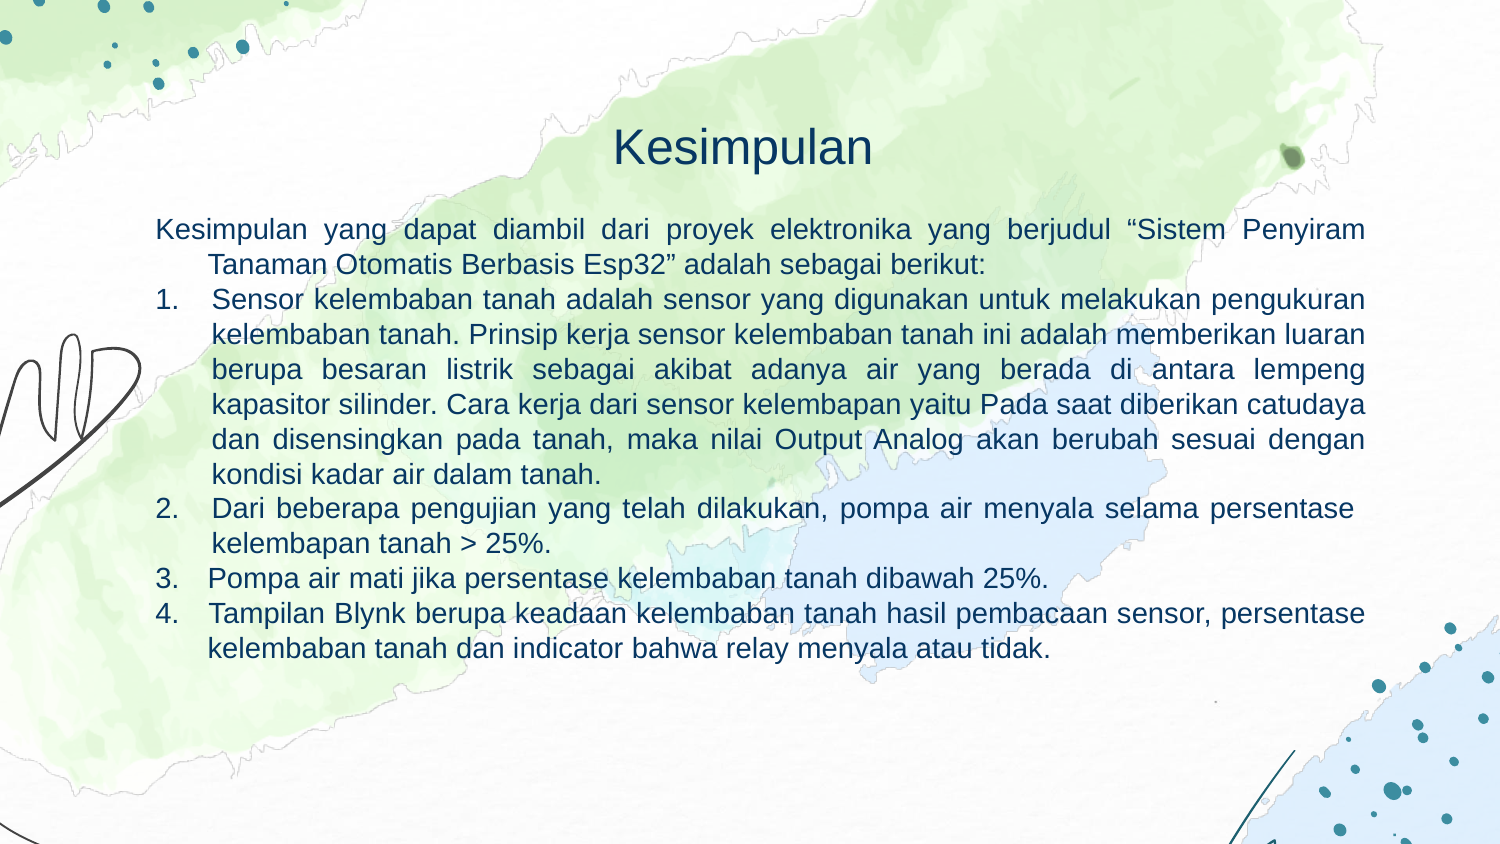

# Kesimpulan
Kesimpulan yang dapat diambil dari proyek elektronika yang berjudul “Sistem Penyiram Tanaman Otomatis Berbasis Esp32” adalah sebagai berikut:
Sensor kelembaban tanah adalah sensor yang digunakan untuk melakukan pengukuran kelembaban tanah. Prinsip kerja sensor kelembaban tanah ini adalah memberikan luaran berupa besaran listrik sebagai akibat adanya air yang berada di antara lempeng kapasitor silinder. Cara kerja dari sensor kelembapan yaitu Pada saat diberikan catudaya dan disensingkan pada tanah, maka nilai Output Analog akan berubah sesuai dengan kondisi kadar air dalam tanah.
Dari beberapa pengujian yang telah dilakukan, pompa air menyala selama persentase  kelembapan tanah > 25%.
3. 	Pompa air mati jika persentase kelembaban tanah dibawah 25%.
4. 	Tampilan Blynk berupa keadaan kelembaban tanah hasil pembacaan sensor, persentase kelembaban tanah dan indicator bahwa relay menyala atau tidak.